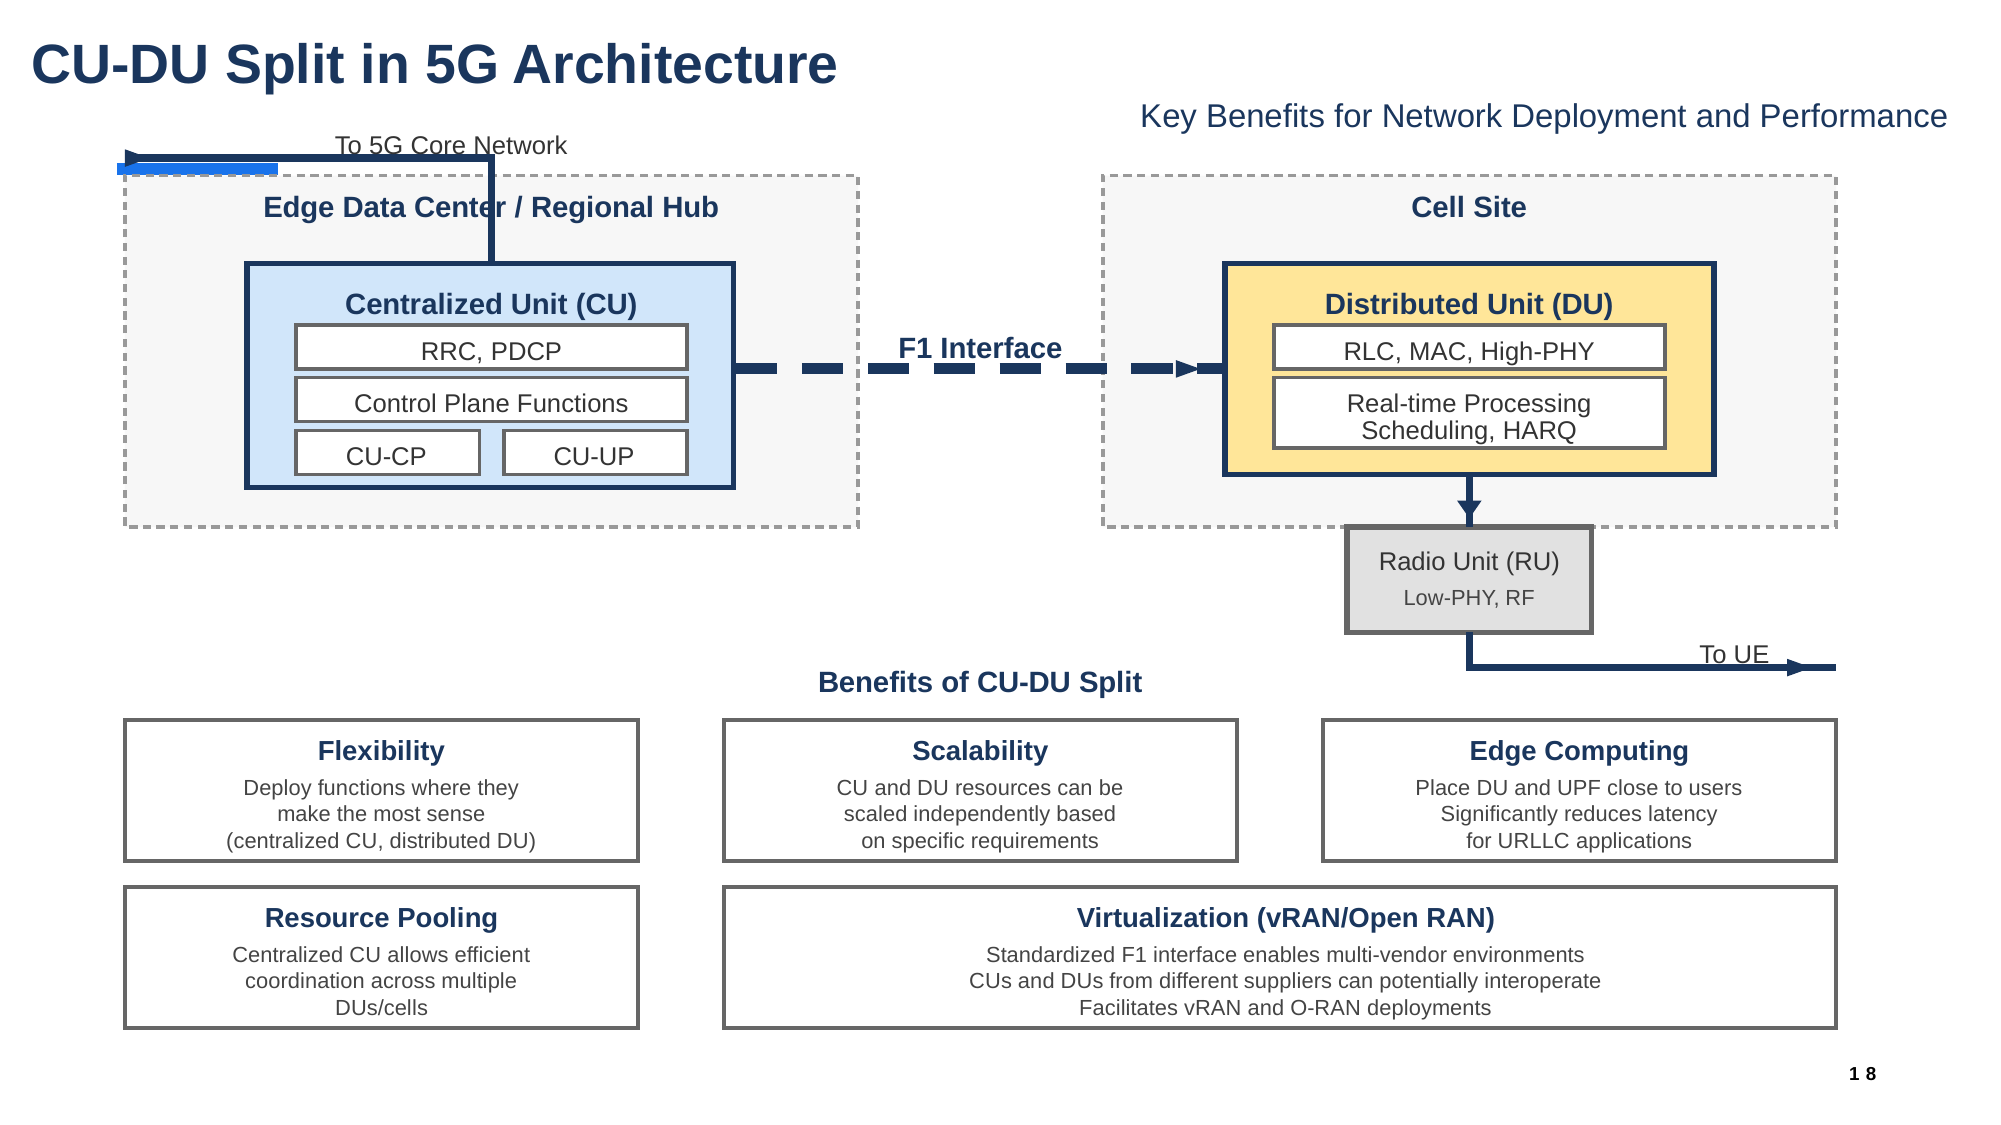

CU-DU Split in 5G Architecture
Key Benefits for Network Deployment and Performance
To 5G Core Network

Edge Data Center / Regional Hub
Cell Site

Centralized Unit (CU)
Distributed Unit (DU)
F1 Interface

RRC, PDCP
RLC, MAC, High-PHY

Control Plane Functions
Real-time Processing
Scheduling, HARQ

CU-CP
CU-UP

Radio Unit (RU)
Low-PHY, RF
To UE

Benefits of CU-DU Split

Flexibility
Scalability
Edge Computing
Deploy functions where they
CU and DU resources can be
Place DU and UPF close to users
make the most sense
scaled independently based
Significantly reduces latency
(centralized CU, distributed DU)
on specific requirements
for URLLC applications

Resource Pooling
Virtualization (vRAN/Open RAN)
Centralized CU allows efficient
Standardized F1 interface enables multi-vendor environments
coordination across multiple
CUs and DUs from different suppliers can potentially interoperate
DUs/cells
Facilitates vRAN and O-RAN deployments
18